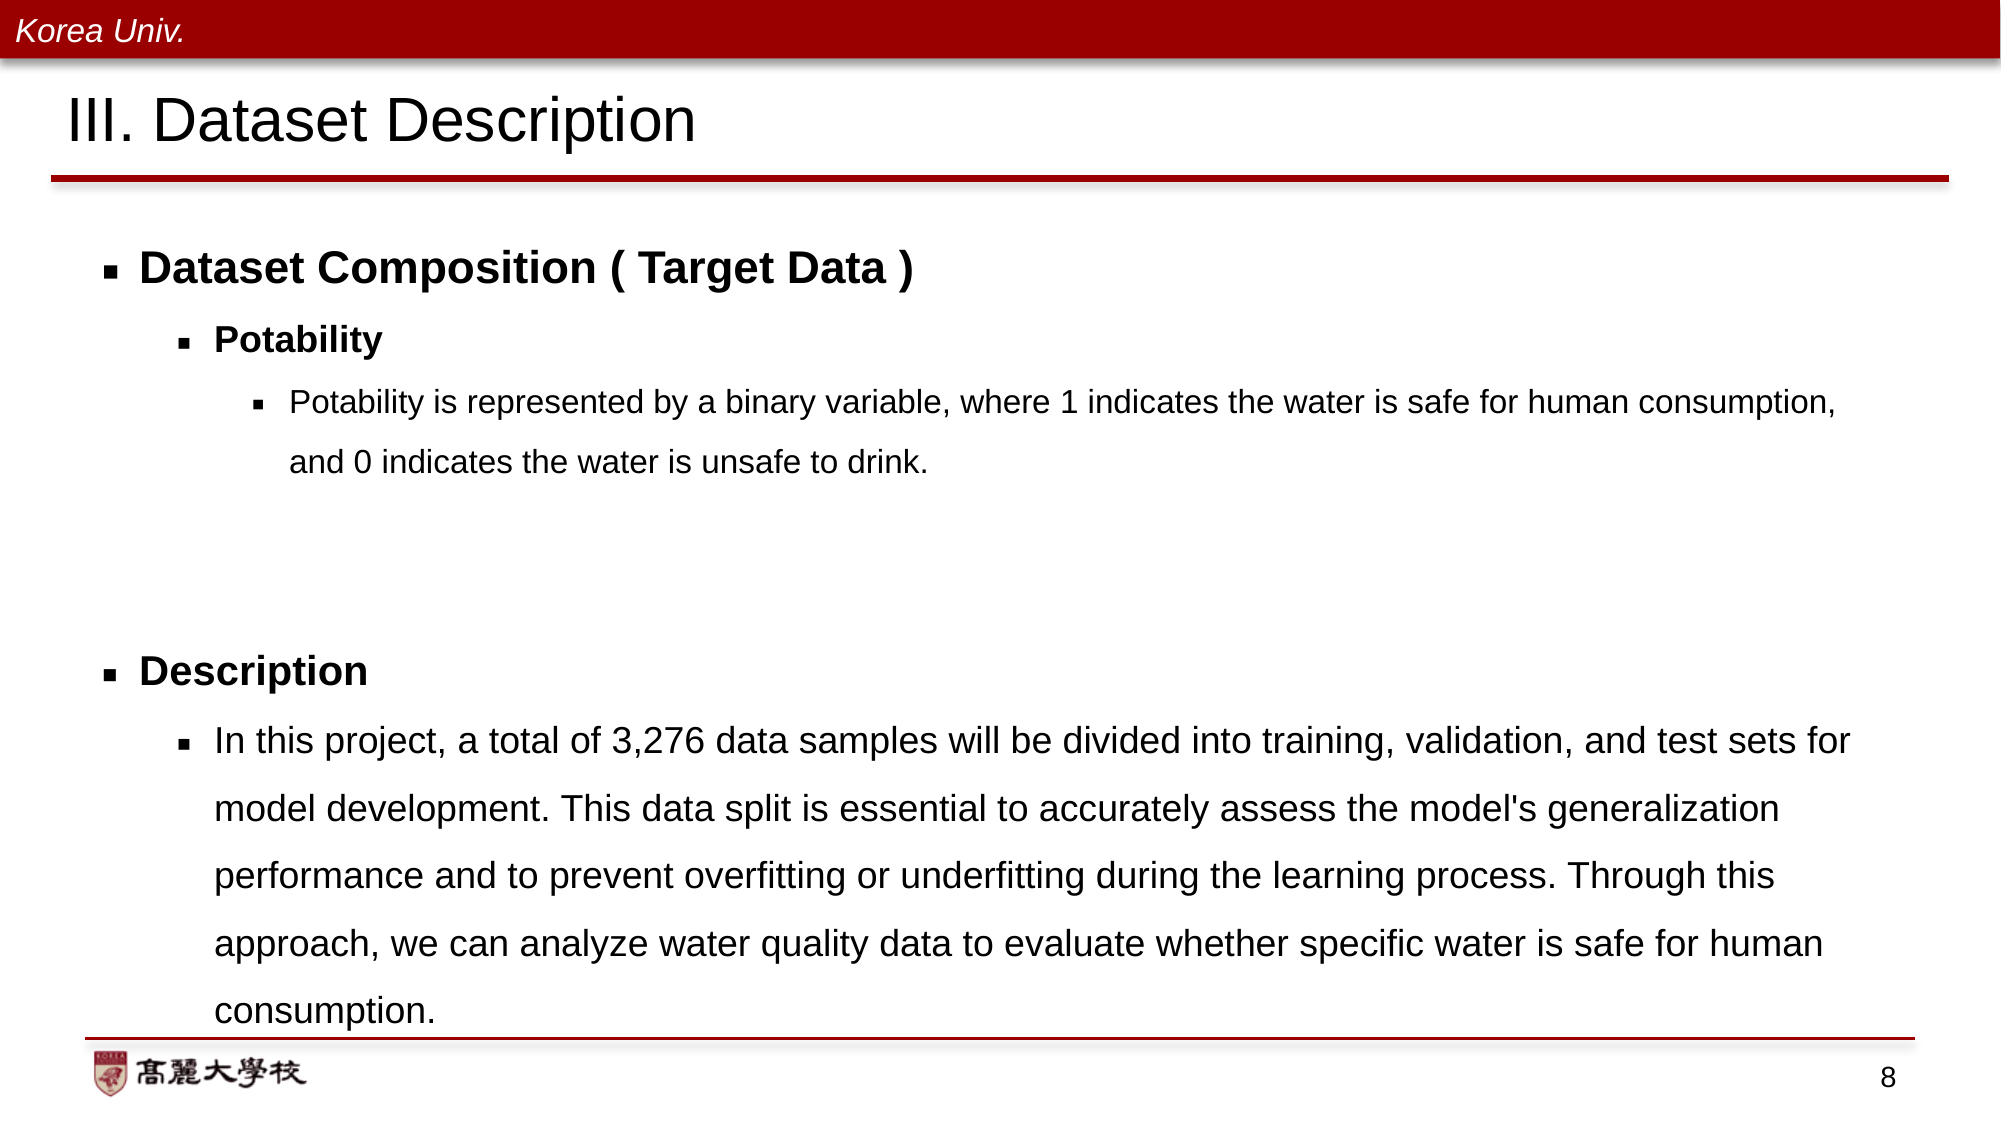

# III. Dataset Description
Dataset Composition ( Target Data )
Potability
Potability is represented by a binary variable, where 1 indicates the water is safe for human consumption, and 0 indicates the water is unsafe to drink.

Description
In this project, a total of 3,276 data samples will be divided into training, validation, and test sets for model development. This data split is essential to accurately assess the model's generalization performance and to prevent overfitting or underfitting during the learning process. Through this approach, we can analyze water quality data to evaluate whether specific water is safe for human consumption.
8